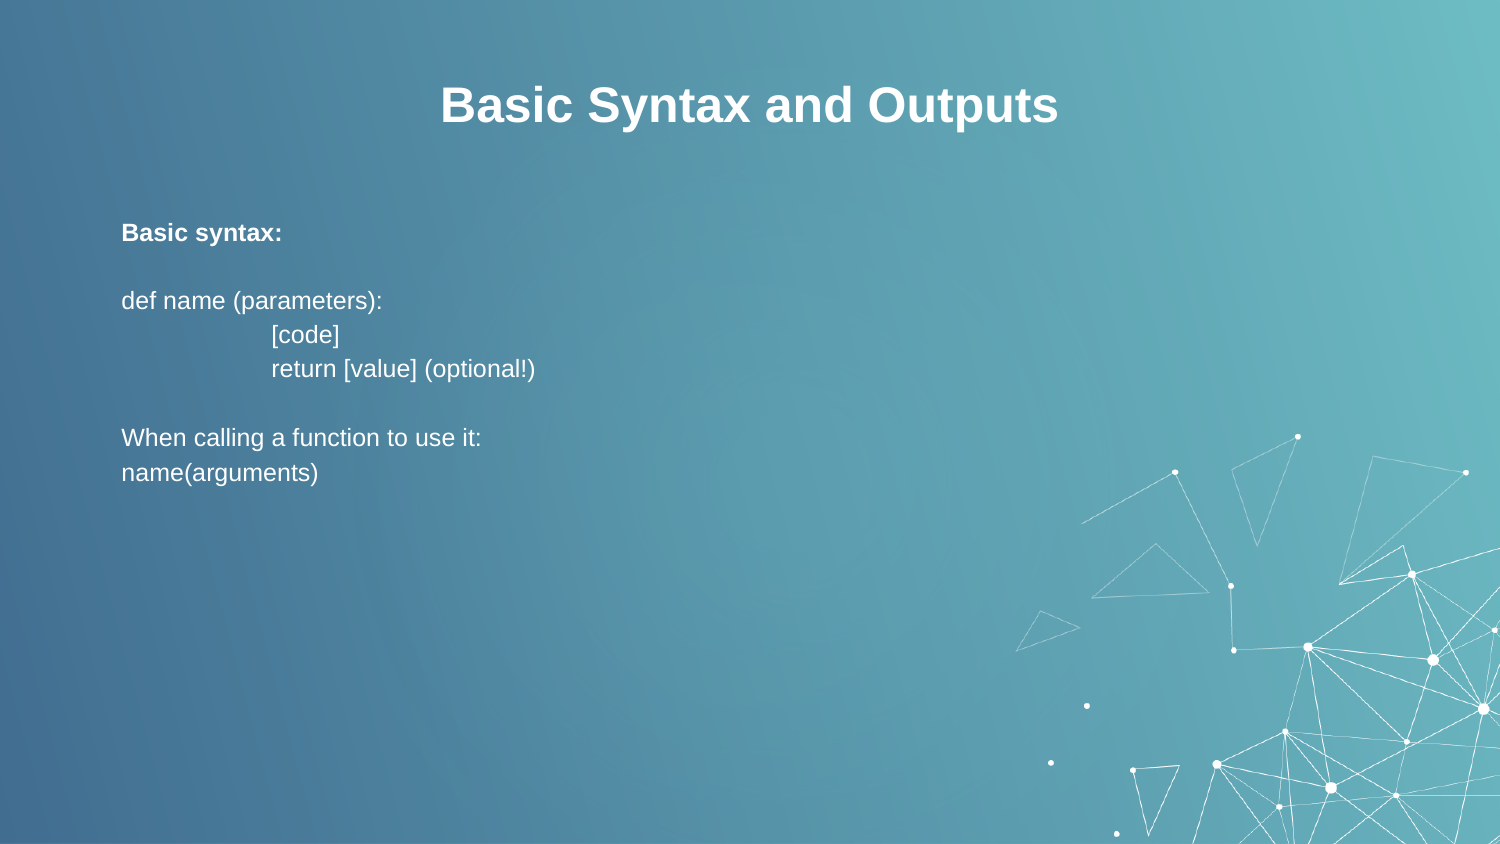

# Basic Syntax and Outputs
Basic syntax:
def name (parameters):
	[code]
	return [value] (optional!)

When calling a function to use it:
name(arguments)